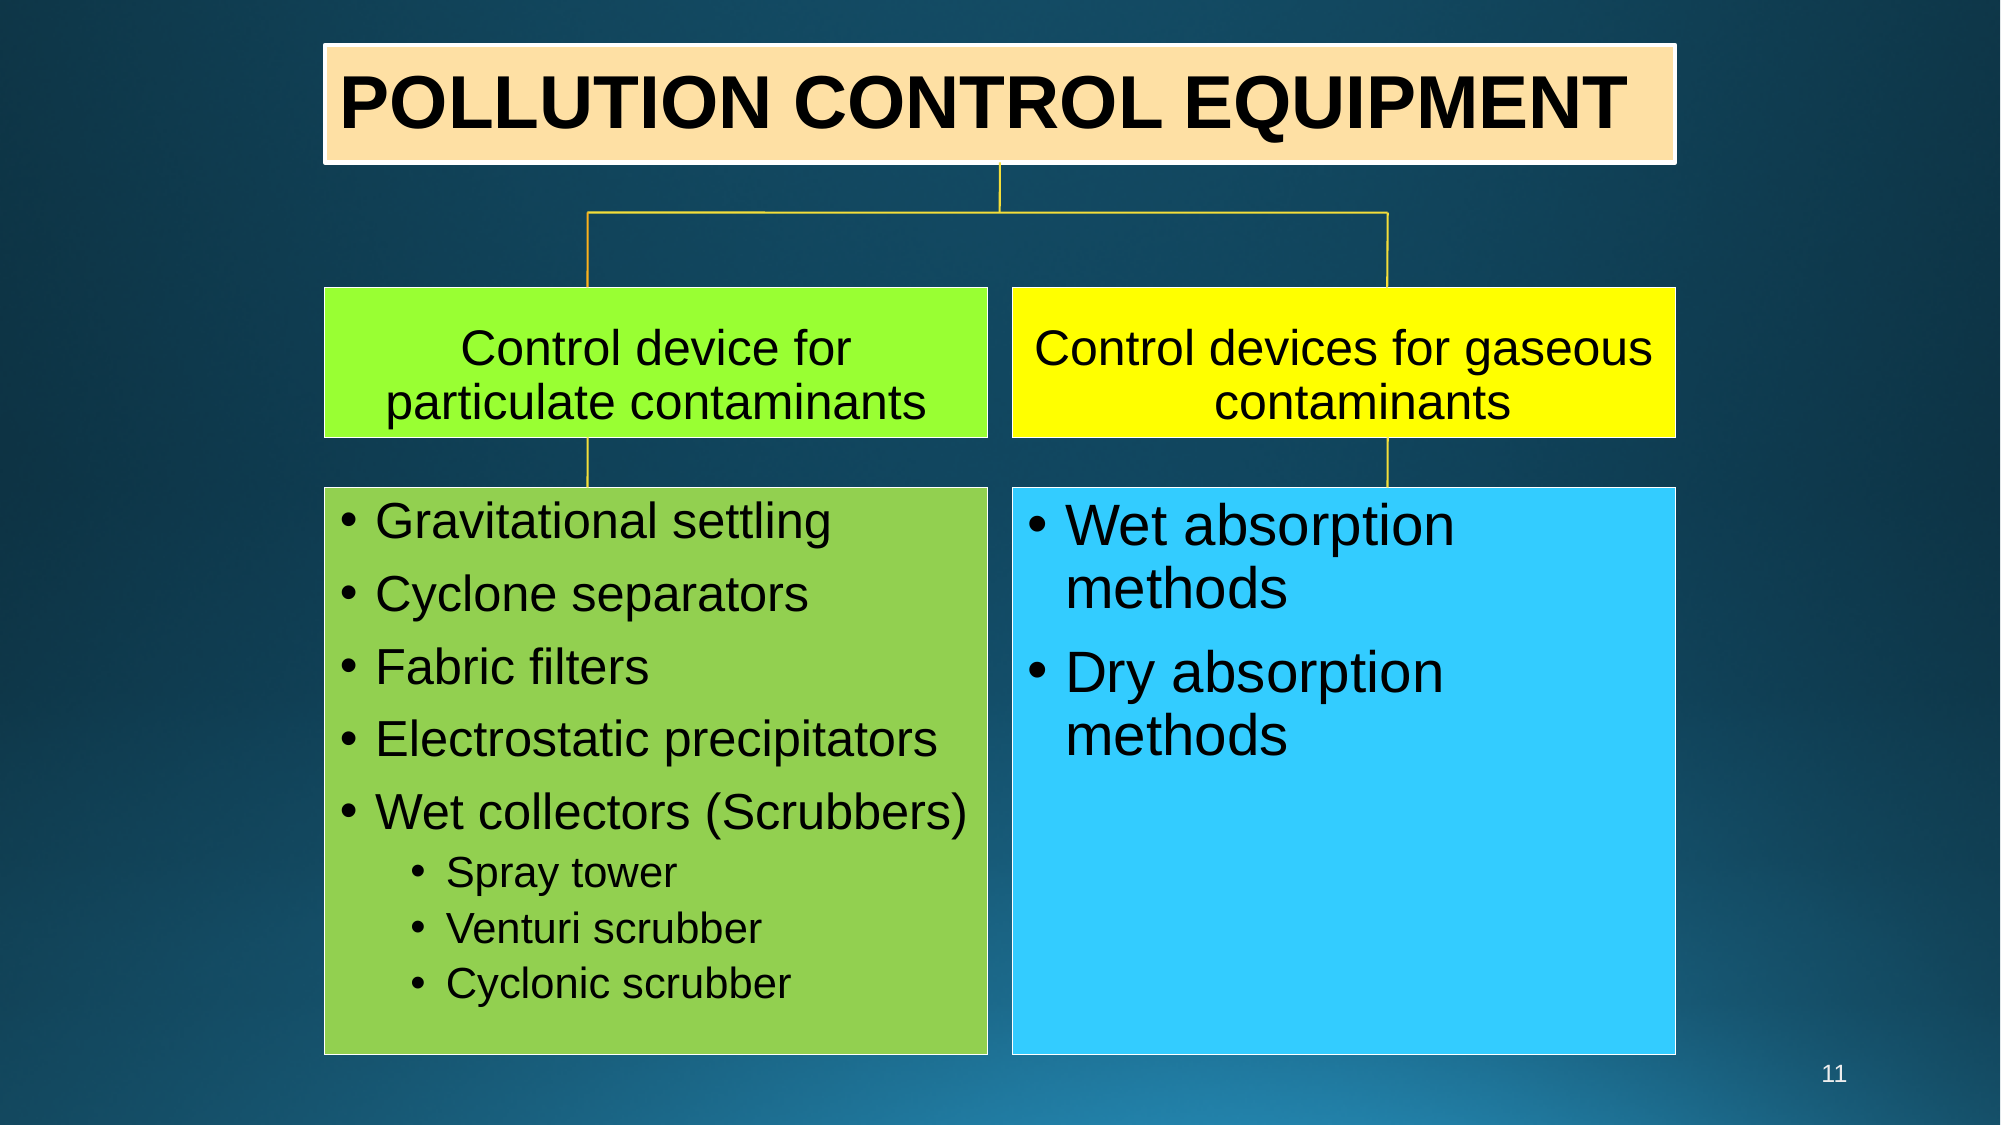

# POLLUTION CONTROL EQUIPMENT
Control device for particulate contaminants
Control devices for gaseous contaminants
Gravitational settling
Cyclone separators
Fabric filters
Electrostatic precipitators
Wet collectors (Scrubbers)
Spray tower
Venturi scrubber
Cyclonic scrubber
Wet absorption methods
Dry absorption methods
11